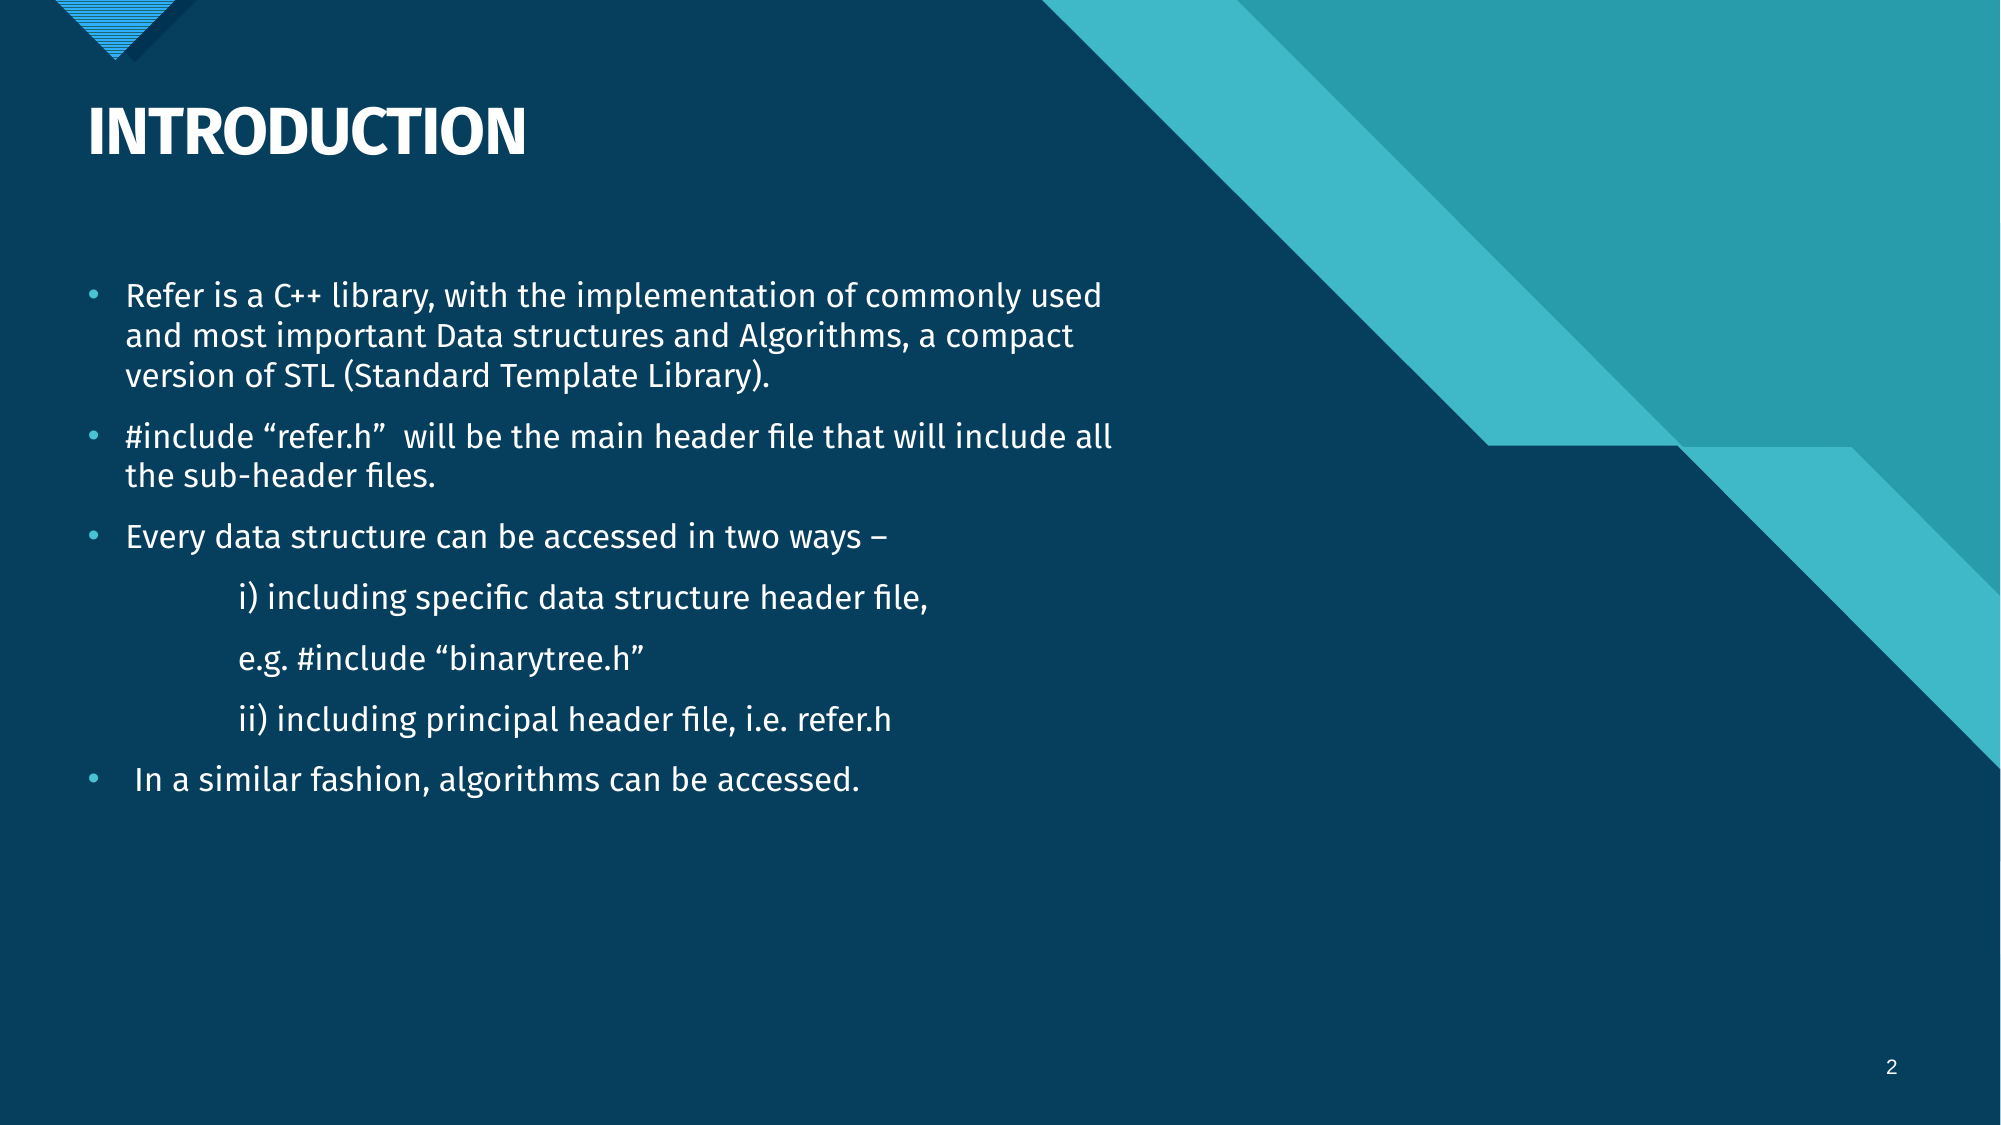

# INTRODUCTION
Refer is a C++ library, with the implementation of commonly used and most important Data structures and Algorithms, a compact version of STL (Standard Template Library).
#include “refer.h”  will be the main header file that will include all the sub-header files.
Every data structure can be accessed in two ways –
	i) including specific data structure header file,
	e.g. #include “binarytree.h”
	ii) including principal header file, i.e. refer.h
 In a similar fashion, algorithms can be accessed.
2